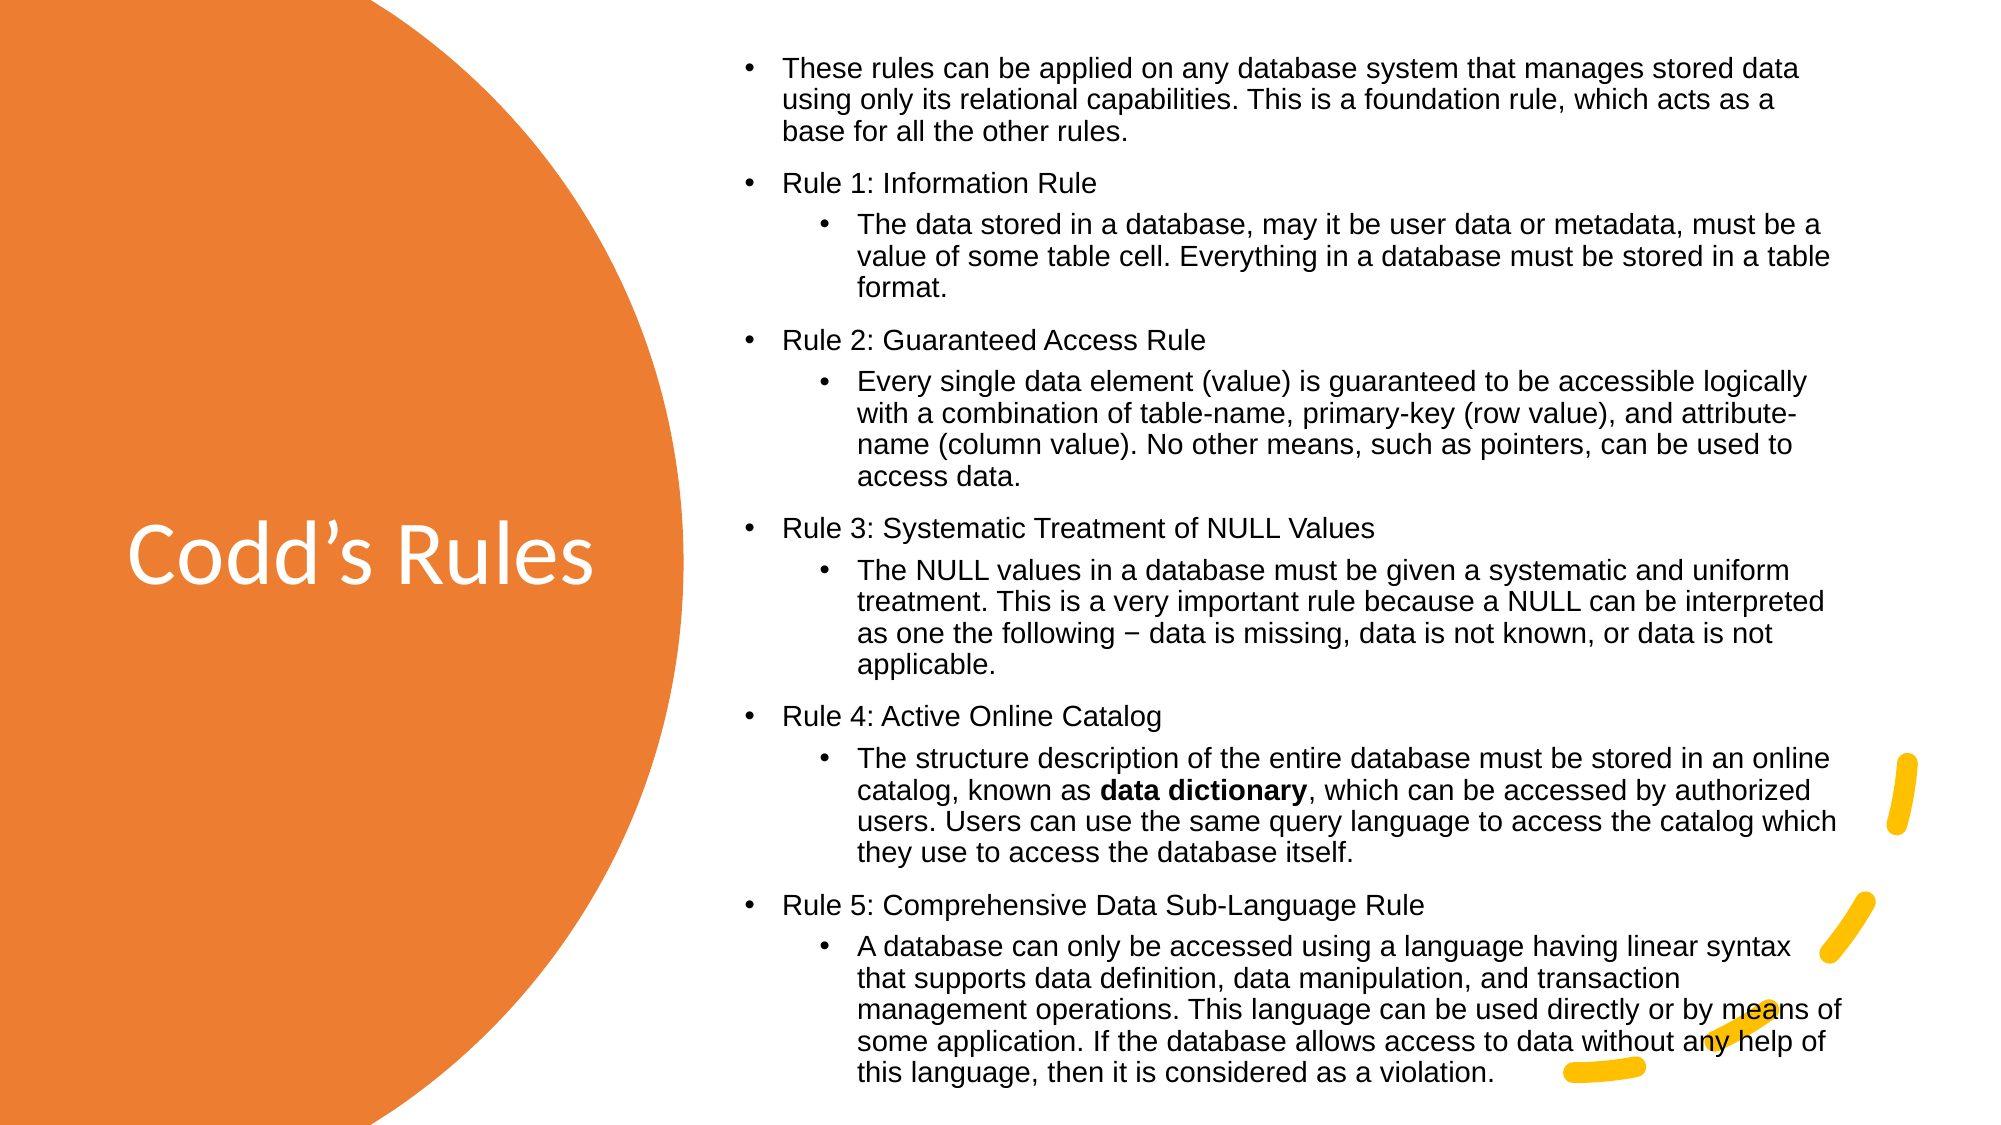

These rules can be applied on any database system that manages stored data using only its relational capabilities. This is a foundation rule, which acts as a base for all the other rules.
Rule 1: Information Rule
The data stored in a database, may it be user data or metadata, must be a value of some table cell. Everything in a database must be stored in a table format.
Rule 2: Guaranteed Access Rule
Every single data element (value) is guaranteed to be accessible logically with a combination of table-name, primary-key (row value), and attribute-name (column value). No other means, such as pointers, can be used to access data.
Rule 3: Systematic Treatment of NULL Values
The NULL values in a database must be given a systematic and uniform treatment. This is a very important rule because a NULL can be interpreted as one the following − data is missing, data is not known, or data is not applicable.
Rule 4: Active Online Catalog
The structure description of the entire database must be stored in an online catalog, known as data dictionary, which can be accessed by authorized users. Users can use the same query language to access the catalog which they use to access the database itself.
Rule 5: Comprehensive Data Sub-Language Rule
A database can only be accessed using a language having linear syntax that supports data definition, data manipulation, and transaction management operations. This language can be used directly or by means of some application. If the database allows access to data without any help of this language, then it is considered as a violation.

# Codd’s Rules